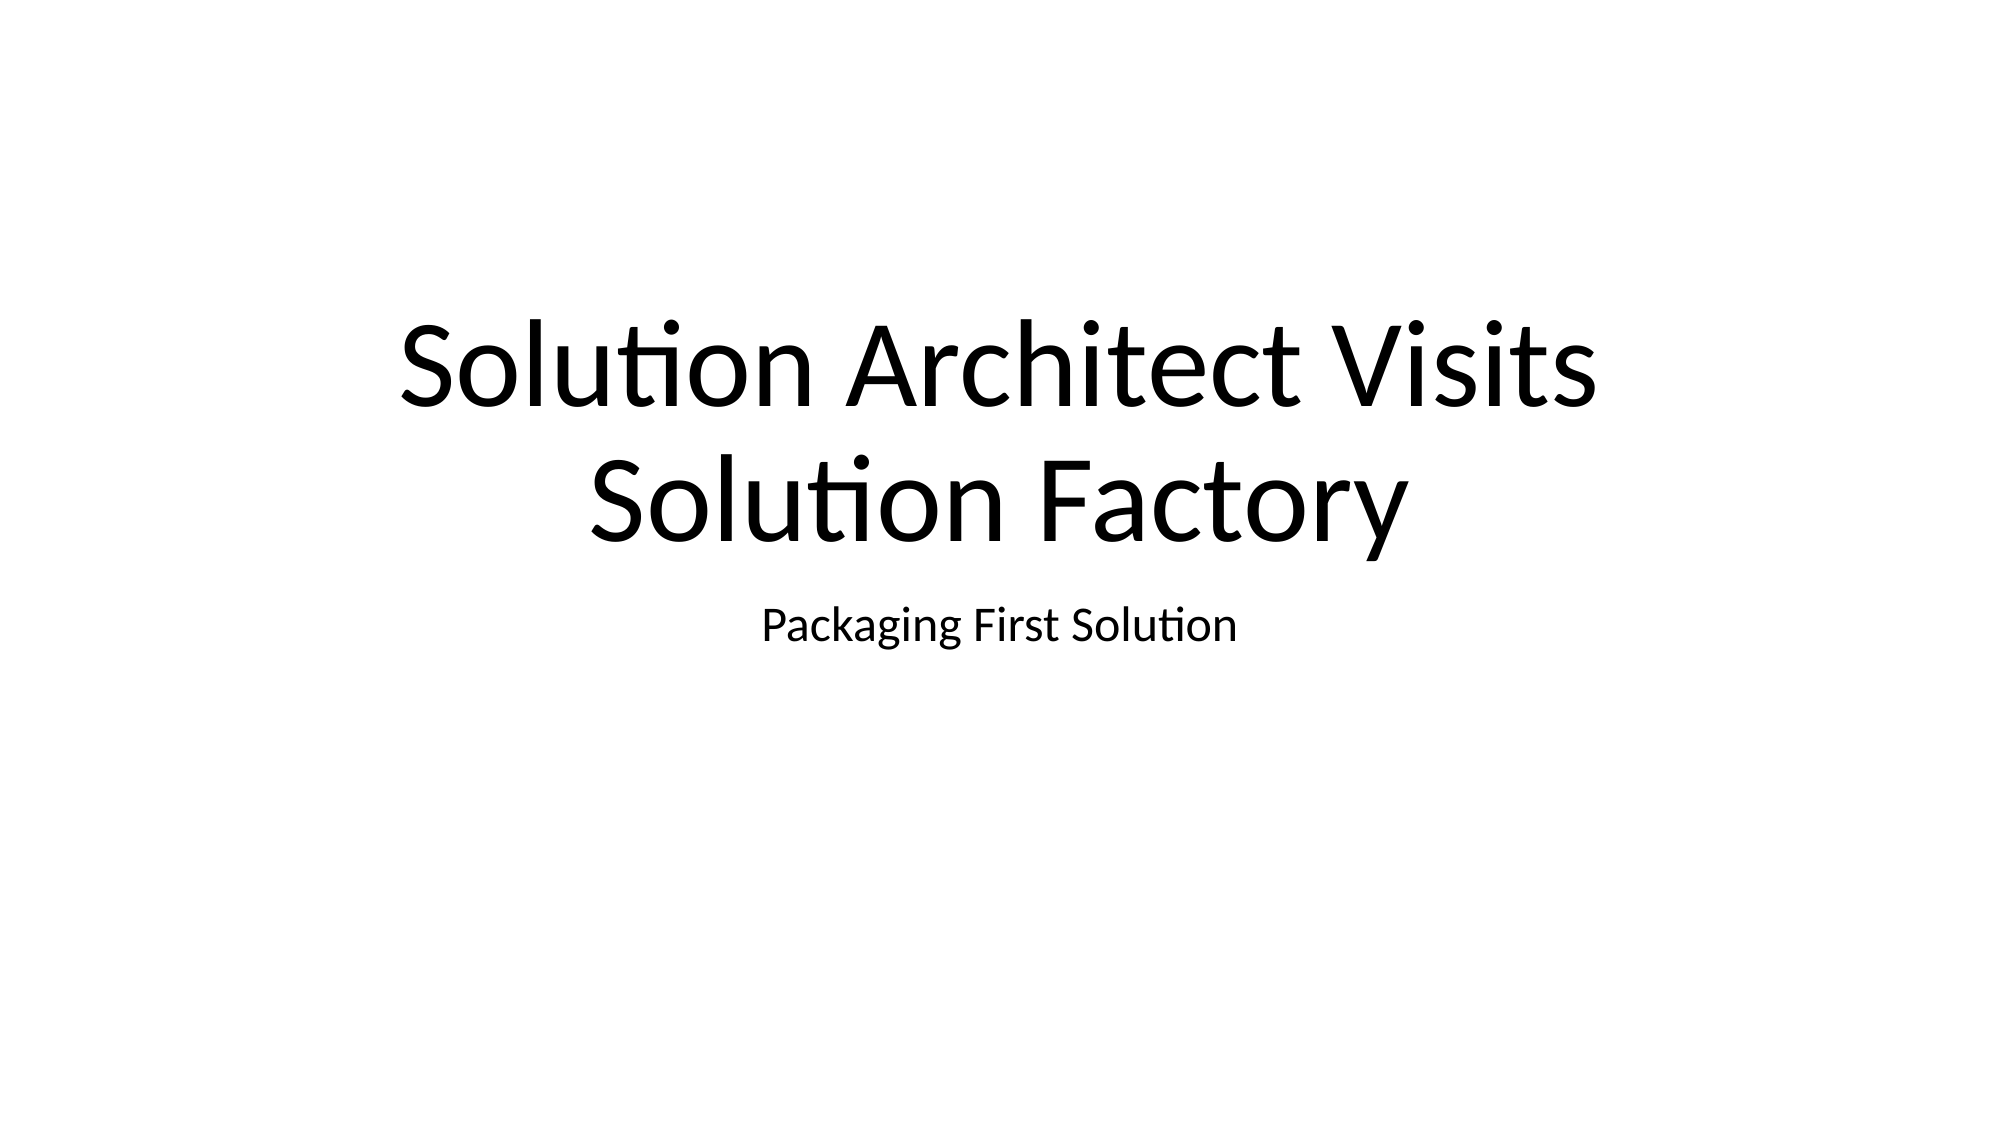

# Solution Architect Visits Solution Factory
Packaging First Solution